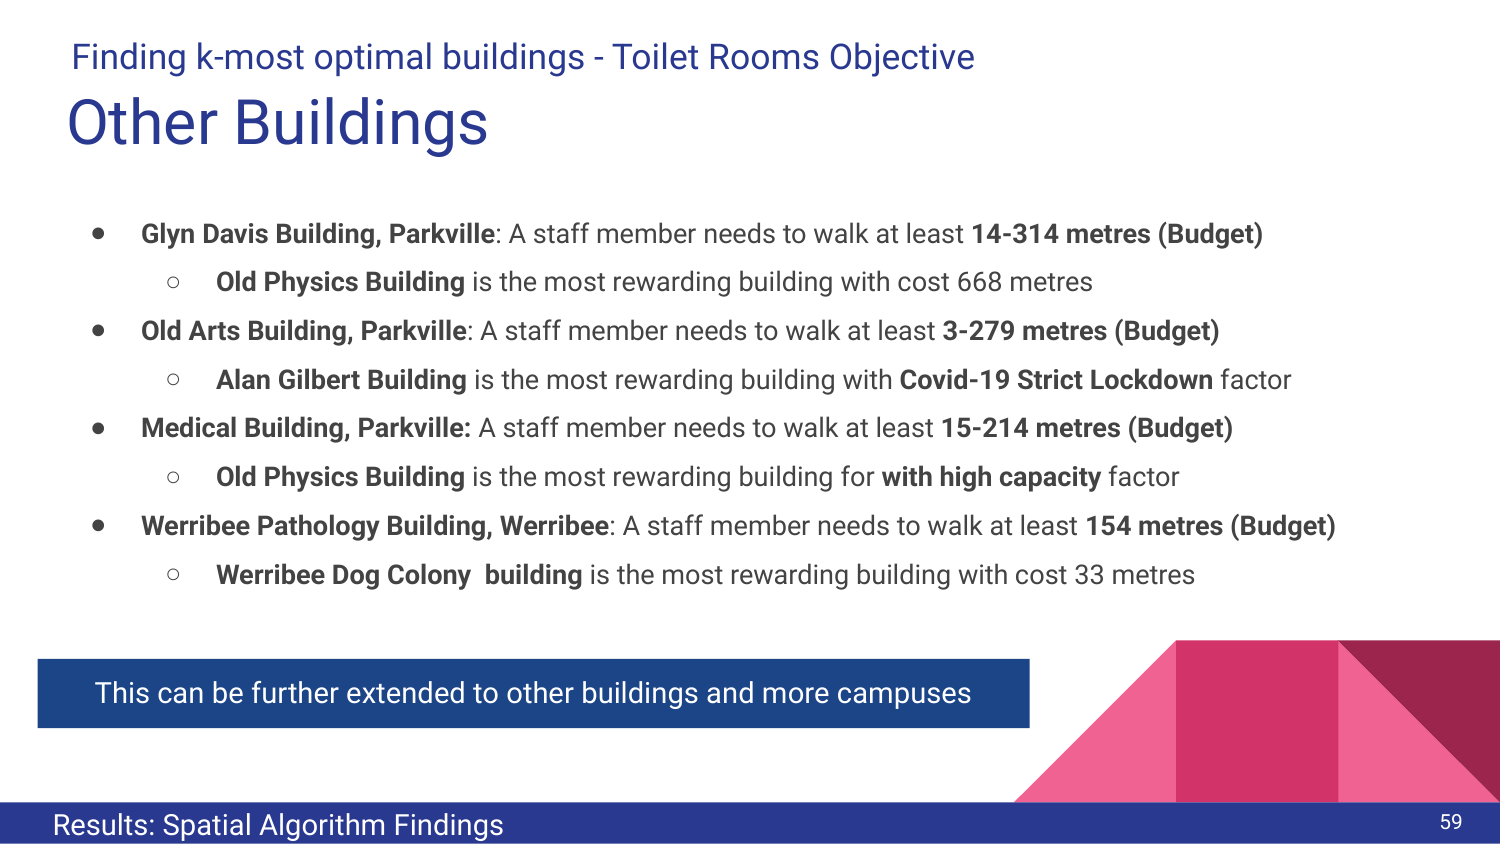

Finding k-most optimal buildings - Toilet Rooms Objective
# Other Buildings
Glyn Davis Building, Parkville: A staff member needs to walk at least 14-314 metres (Budget)
Old Physics Building is the most rewarding building with cost 668 metres
Old Arts Building, Parkville: A staff member needs to walk at least 3-279 metres (Budget)
Alan Gilbert Building is the most rewarding building with Covid-19 Strict Lockdown factor
Medical Building, Parkville: A staff member needs to walk at least 15-214 metres (Budget)
Old Physics Building is the most rewarding building for with high capacity factor
Werribee Pathology Building, Werribee: A staff member needs to walk at least 154 metres (Budget)
Werribee Dog Colony  building is the most rewarding building with cost 33 metres
This can be further extended to other buildings and more campuses
59
Results: Spatial Algorithm Findings